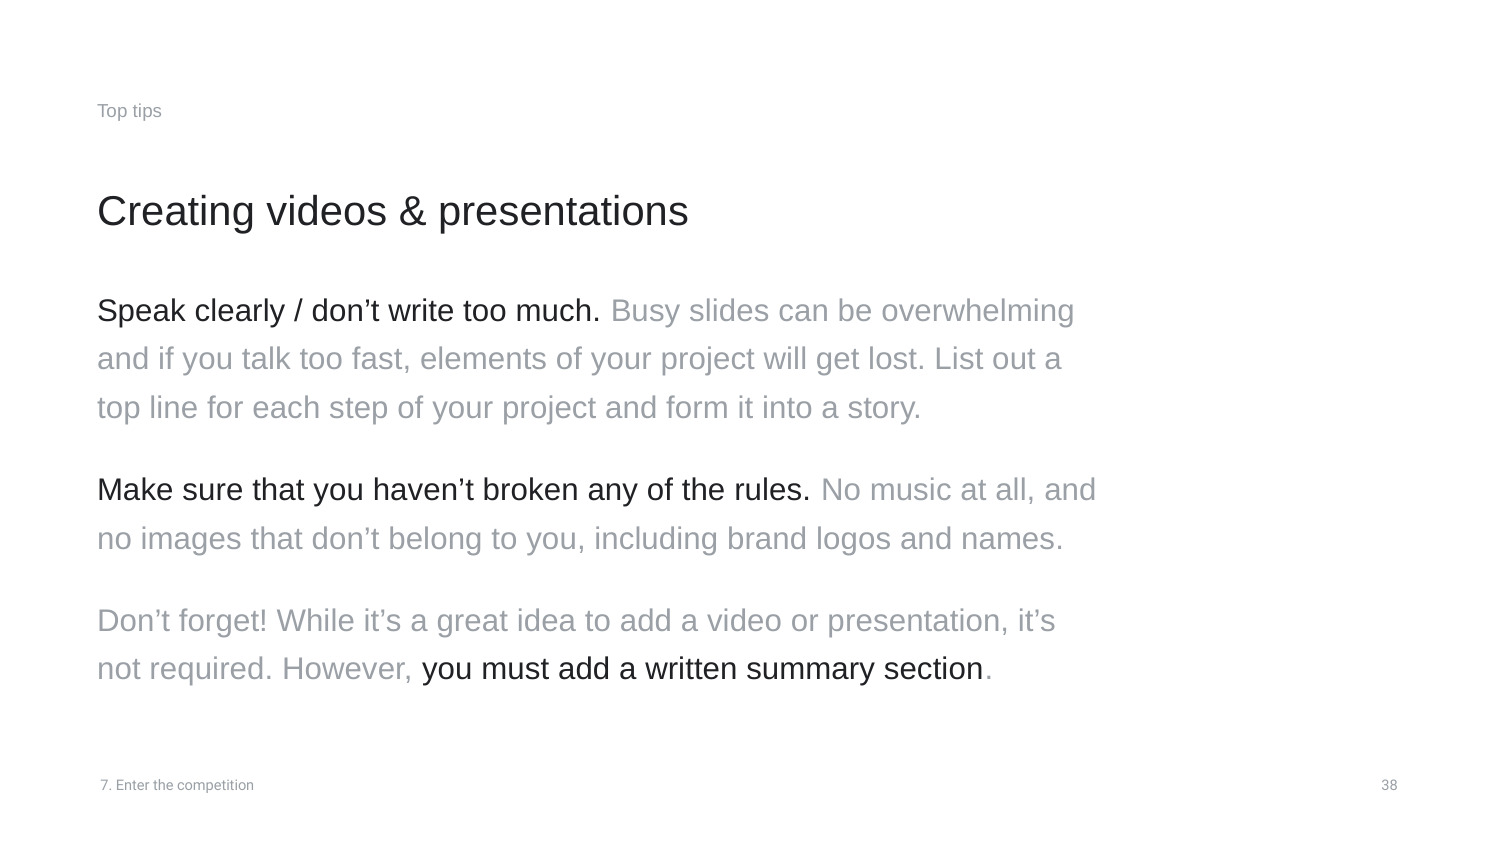

Top tips
# Creating videos & presentations
Speak clearly / don’t write too much. Busy slides can be overwhelming and if you talk too fast, elements of your project will get lost. List out a top line for each step of your project and form it into a story.
Make sure that you haven’t broken any of the rules. No music at all, and no images that don’t belong to you, including brand logos and names.
Don’t forget! While it’s a great idea to add a video or presentation, it’s not required. However, you must add a written summary section.

7. Enter the competition
38